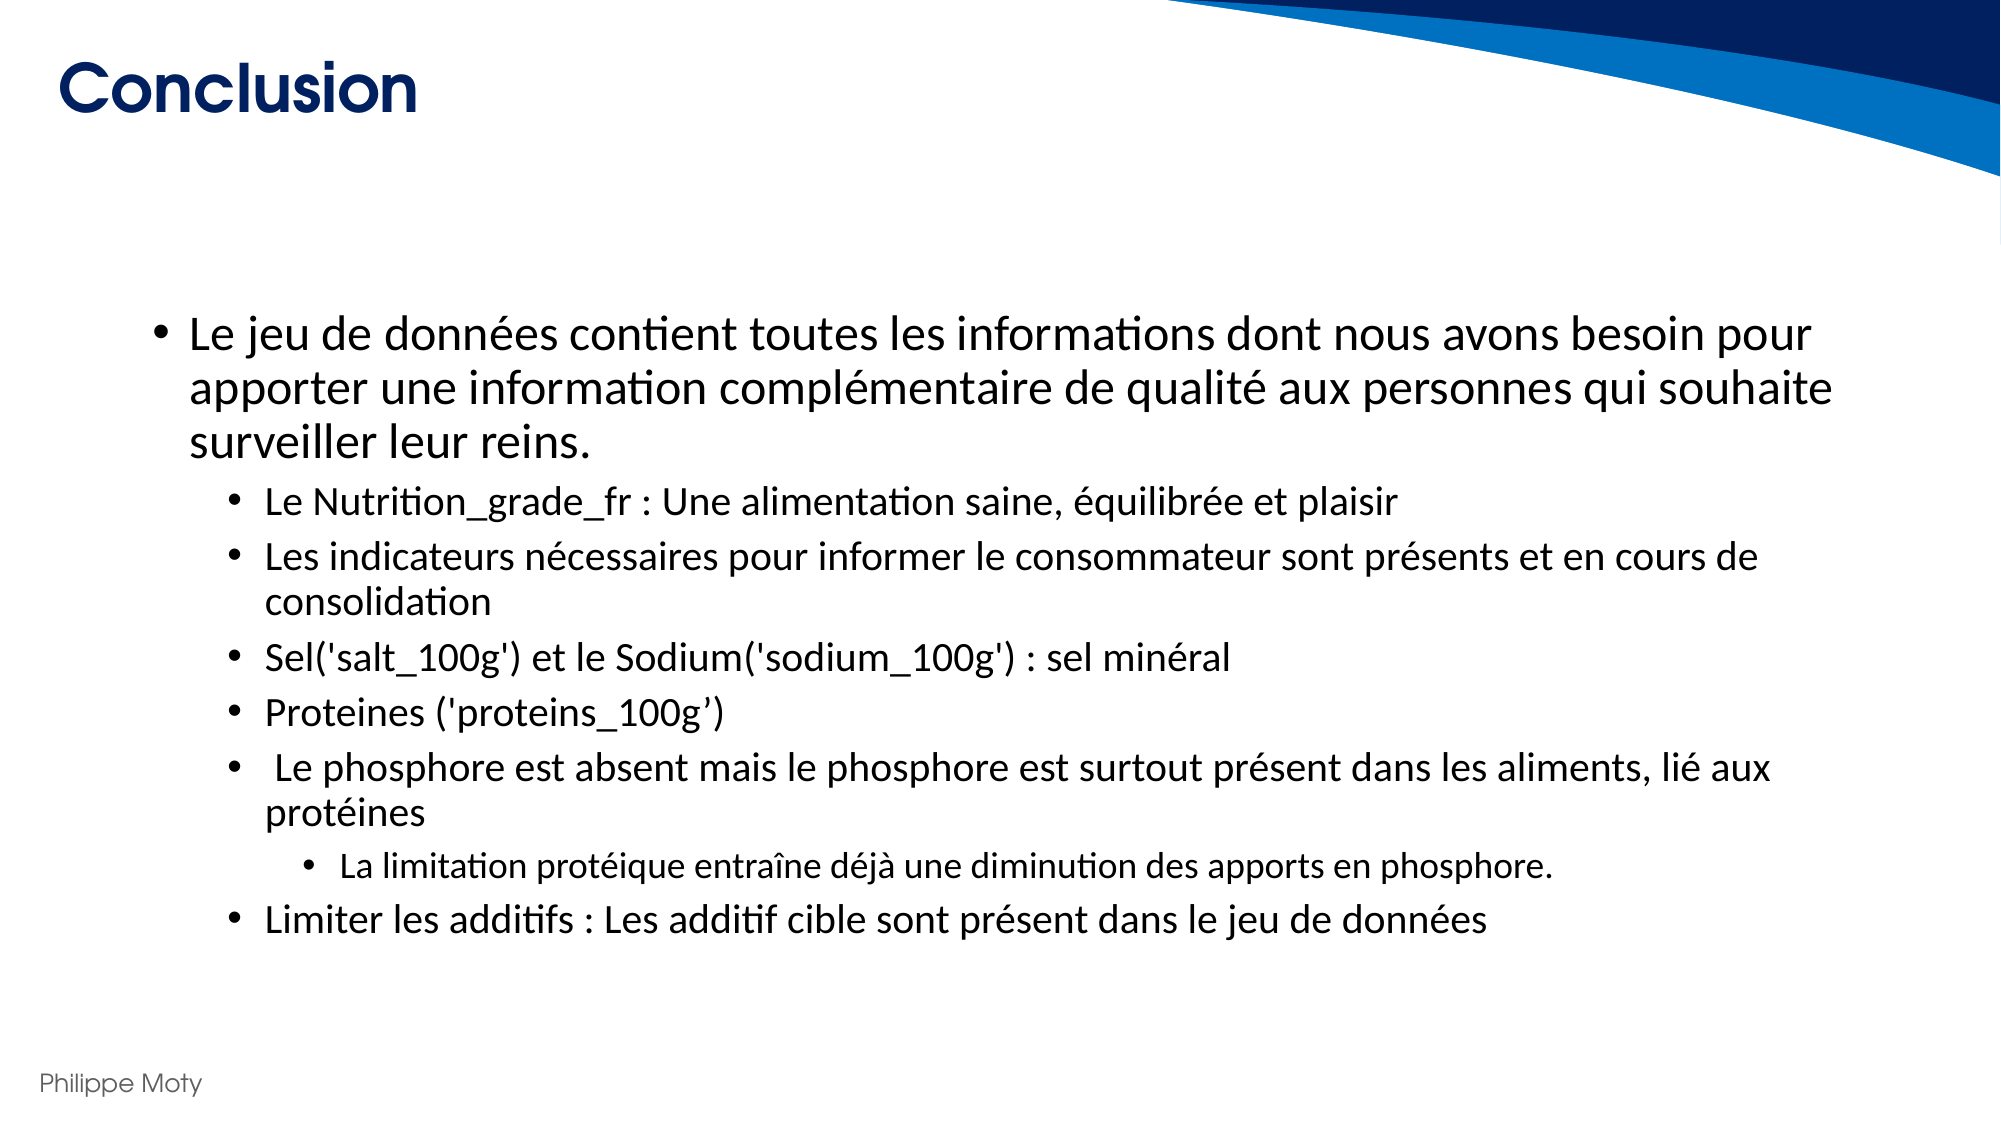

# Conclusion
Le jeu de données contient toutes les informations dont nous avons besoin pour apporter une information complémentaire de qualité aux personnes qui souhaite surveiller leur reins.
Le Nutrition_grade_fr : Une alimentation saine, équilibrée et plaisir
Les indicateurs nécessaires pour informer le consommateur sont présents et en cours de consolidation
Sel('salt_100g') et le Sodium('sodium_100g') : sel minéral
Proteines ('proteins_100g’)
 Le phosphore est absent mais le phosphore est surtout présent dans les aliments, lié aux protéines
La limitation protéique entraîne déjà une diminution des apports en phosphore.
Limiter les additifs : Les additif cible sont présent dans le jeu de données